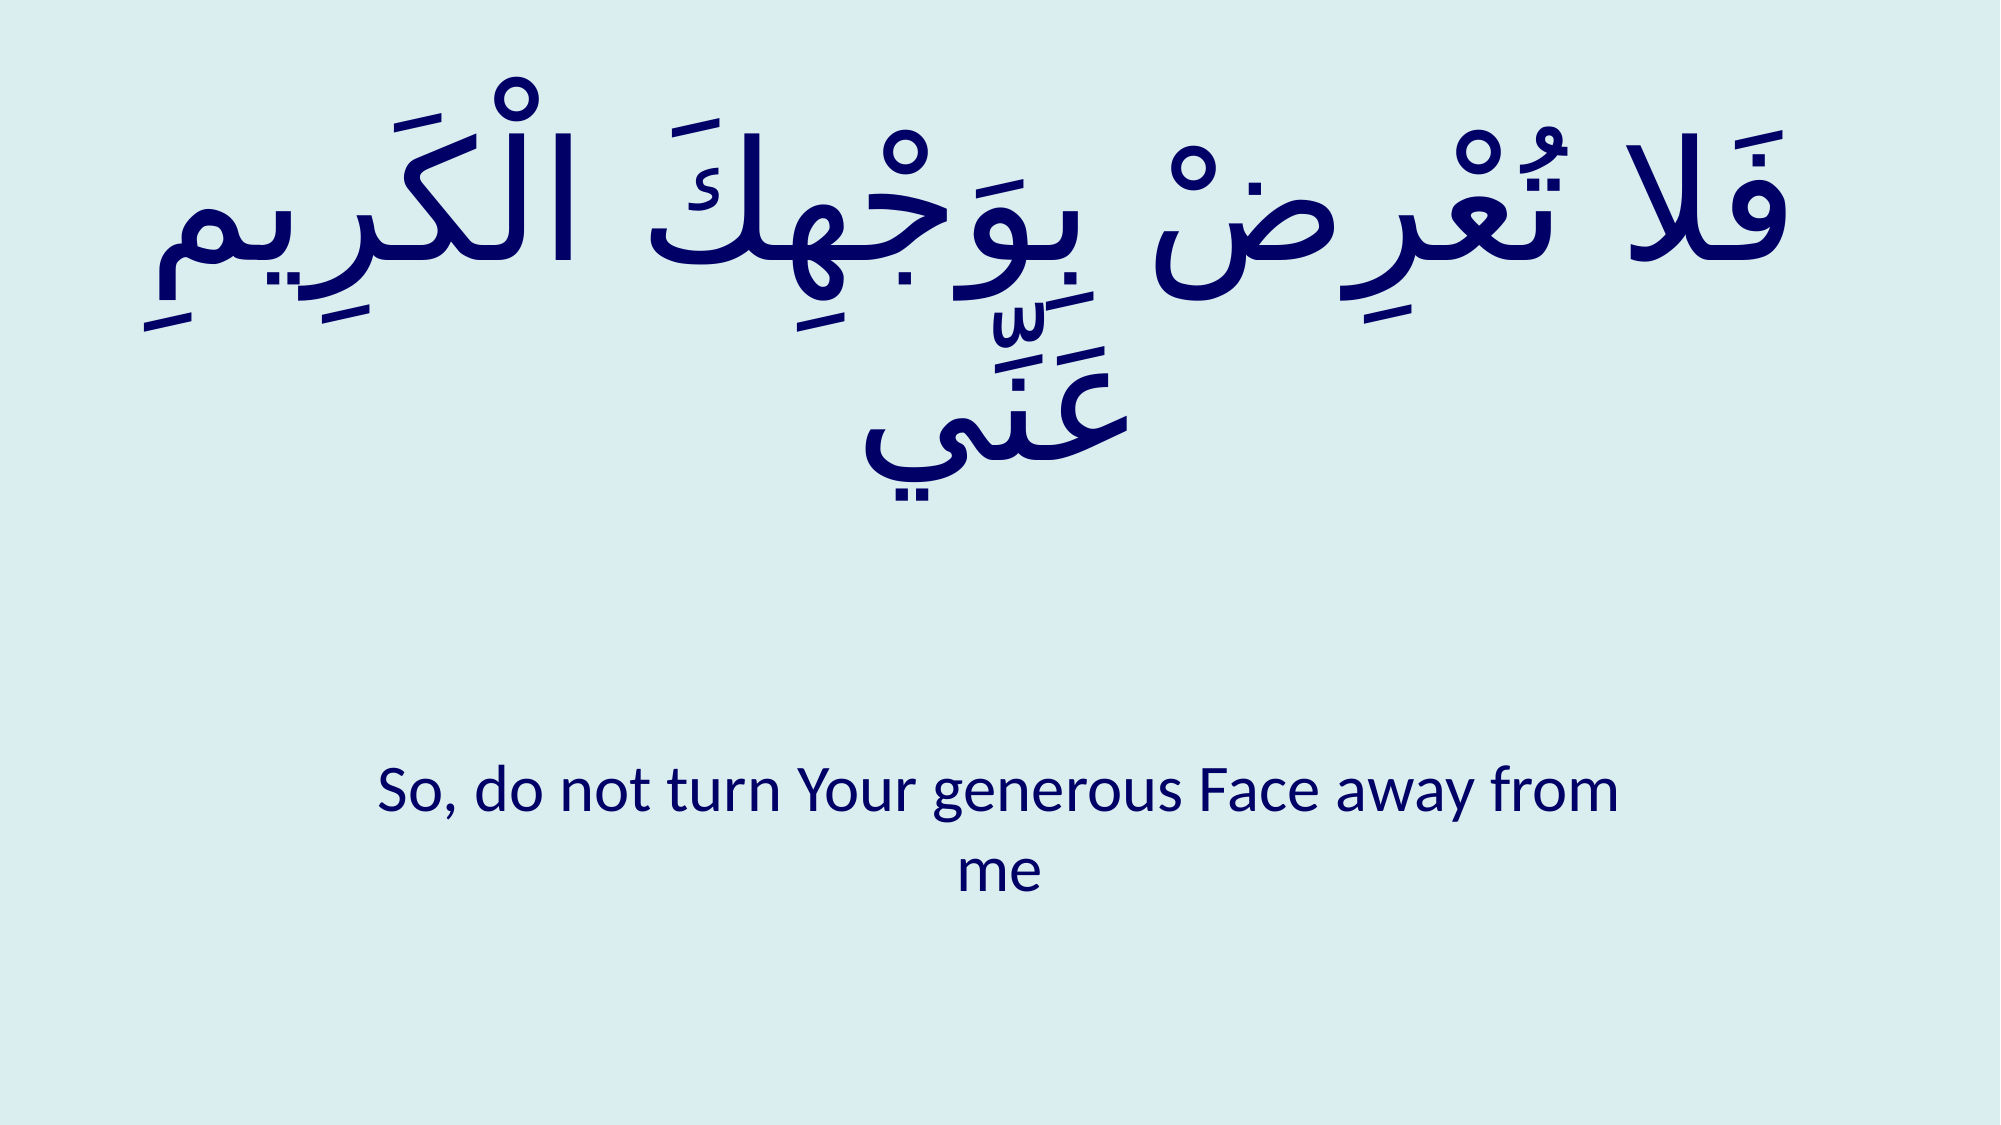

# فَلا تُعْرِضْ بِوَجْهِكَ الْكَرِيمِ عَنِّي
So, do not turn Your generous Face away from me